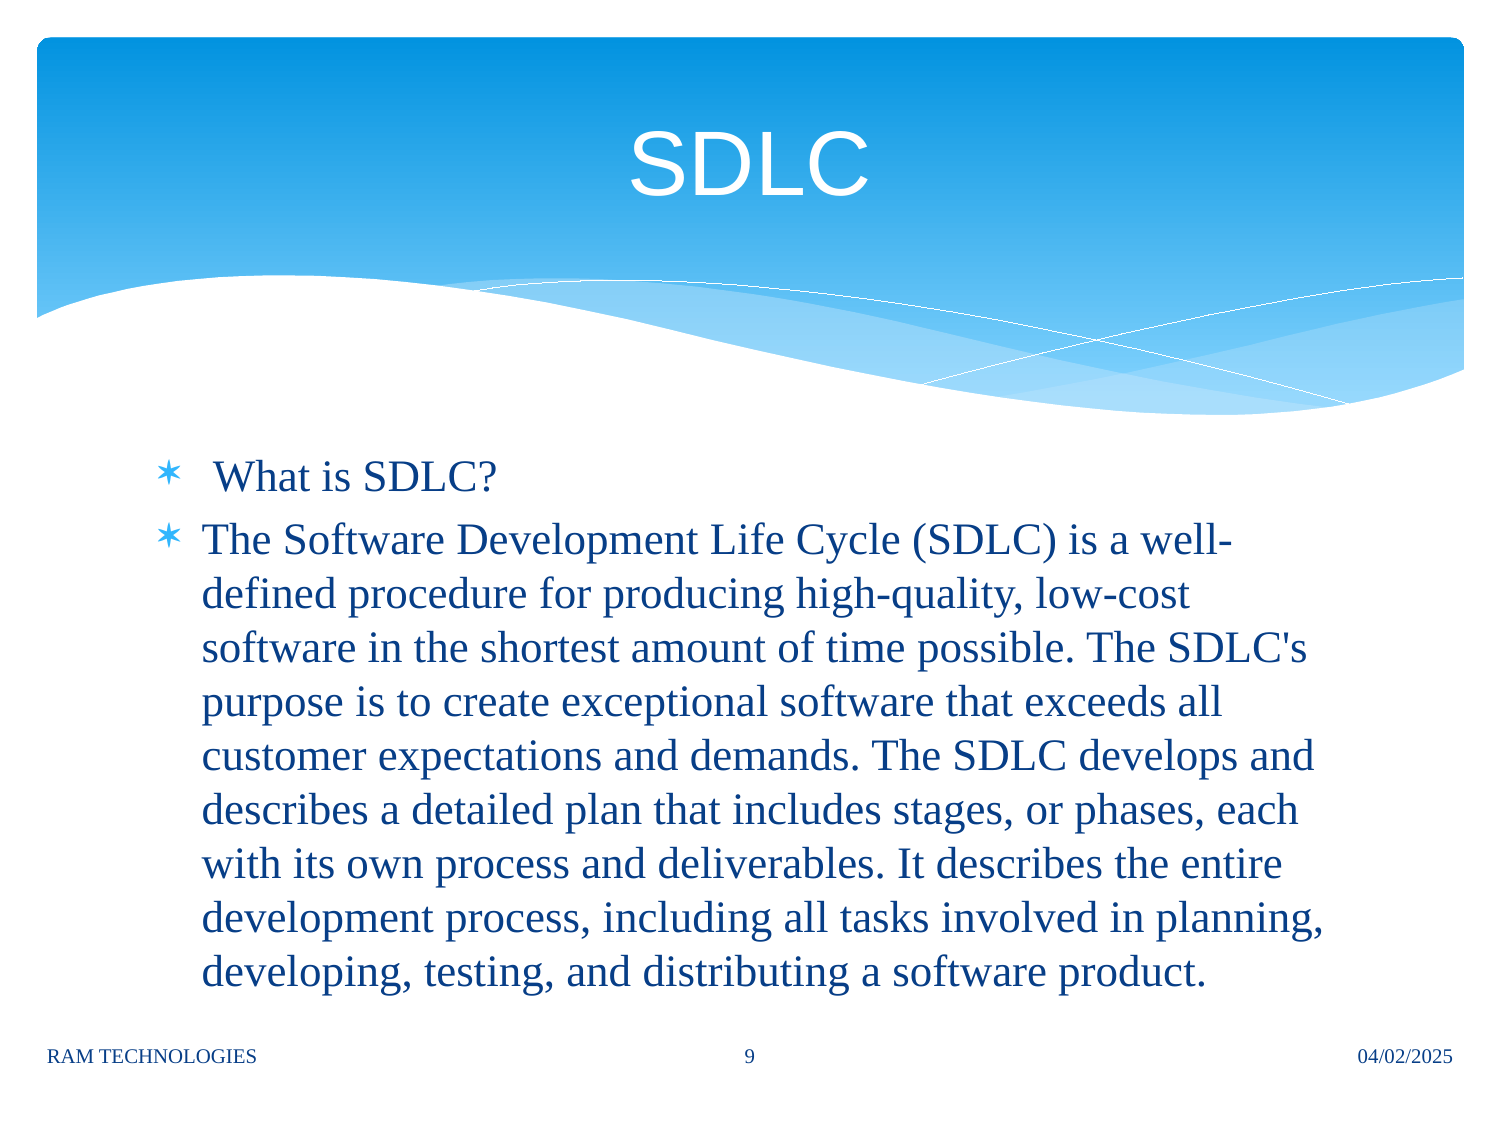

# SDLC
 What is SDLC?
The Software Development Life Cycle (SDLC) is a well-defined procedure for producing high-quality, low-cost software in the shortest amount of time possible. The SDLC's purpose is to create exceptional software that exceeds all customer expectations and demands. The SDLC develops and describes a detailed plan that includes stages, or phases, each with its own process and deliverables. It describes the entire development process, including all tasks involved in planning, developing, testing, and distributing a software product.

9
RAM TECHNOLOGIES
04/02/2025